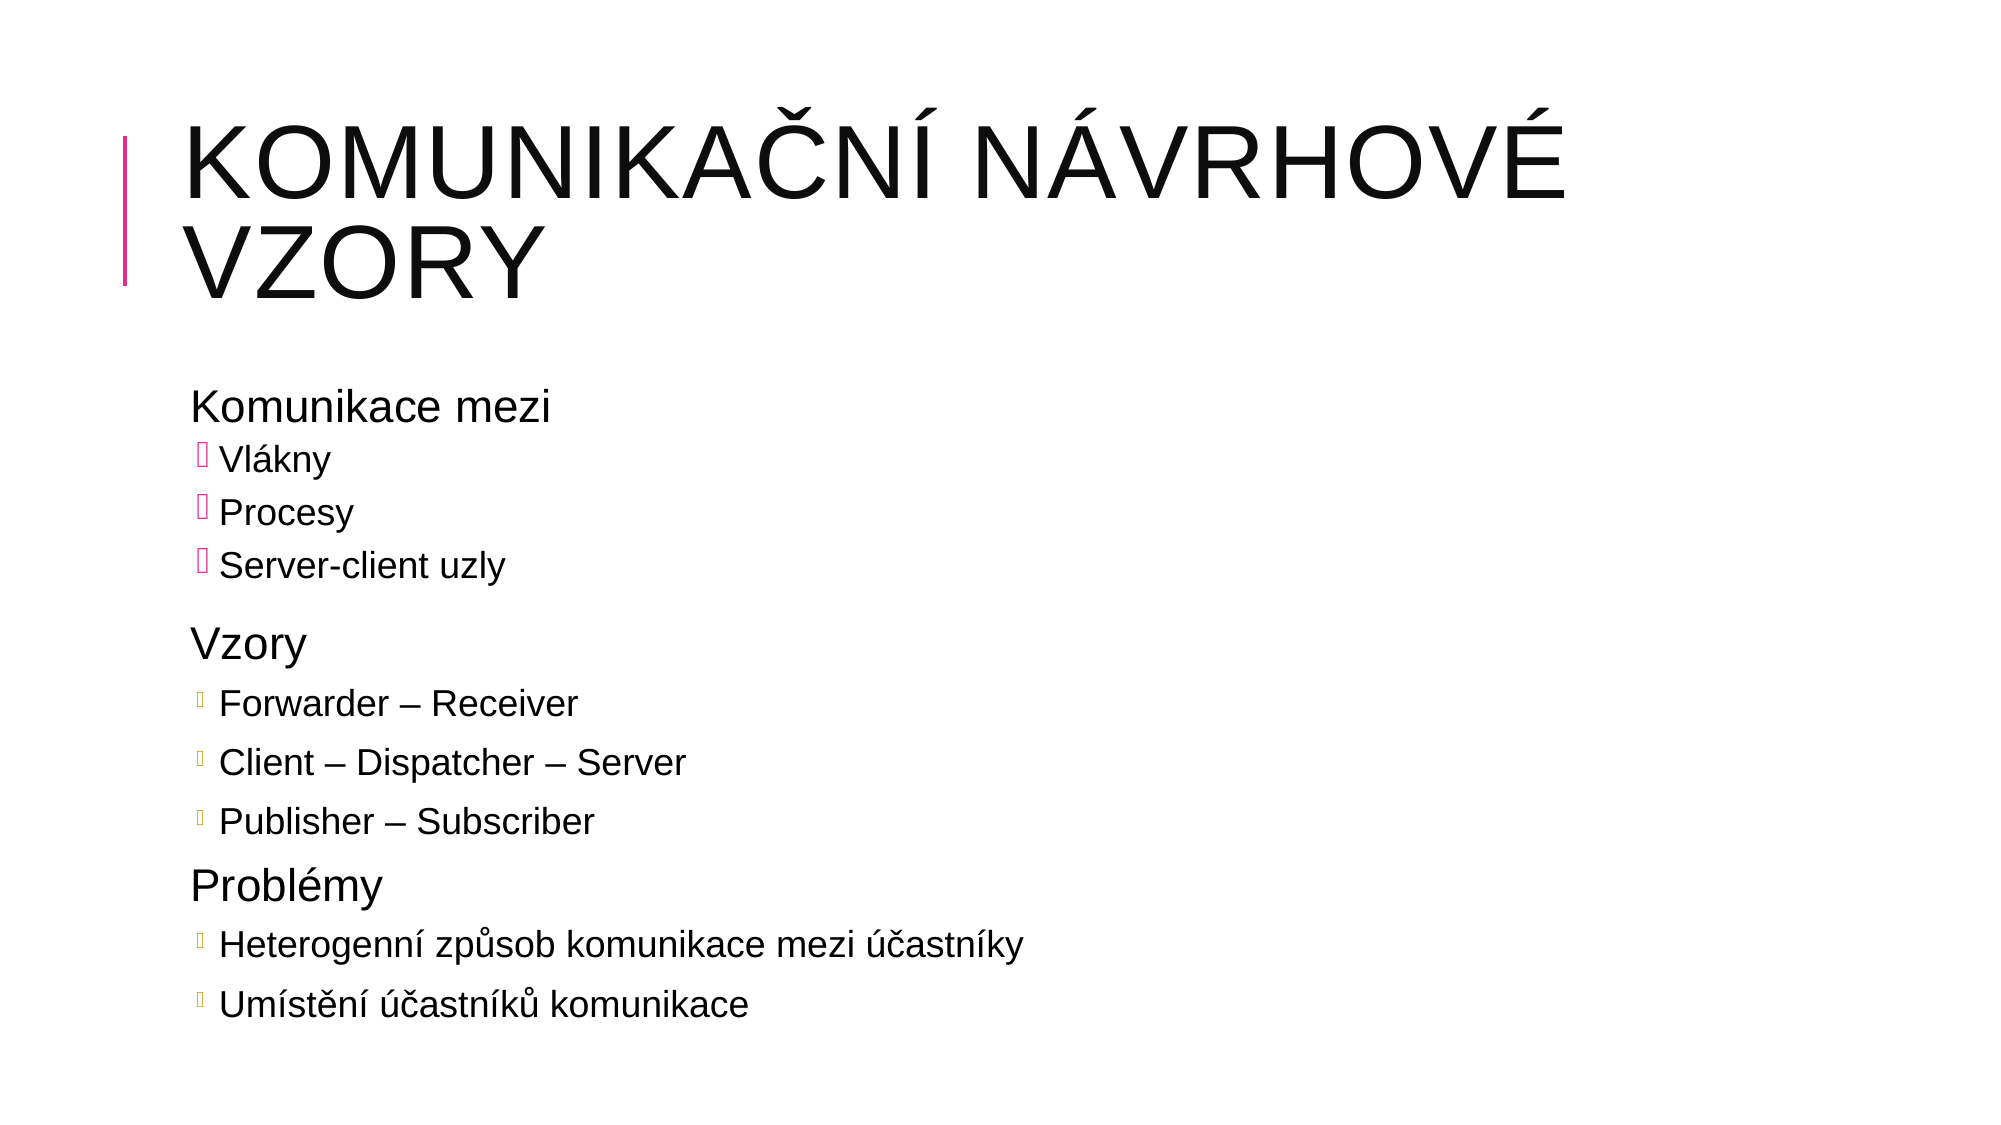

# Komunikační návrhové vzory
Komunikace mezi
Vlákny
Procesy
Server-client uzly
Vzory
Forwarder – Receiver
Client – Dispatcher – Server
Publisher – Subscriber
Problémy
Heterogenní způsob komunikace mezi účastníky
Umístění účastníků komunikace